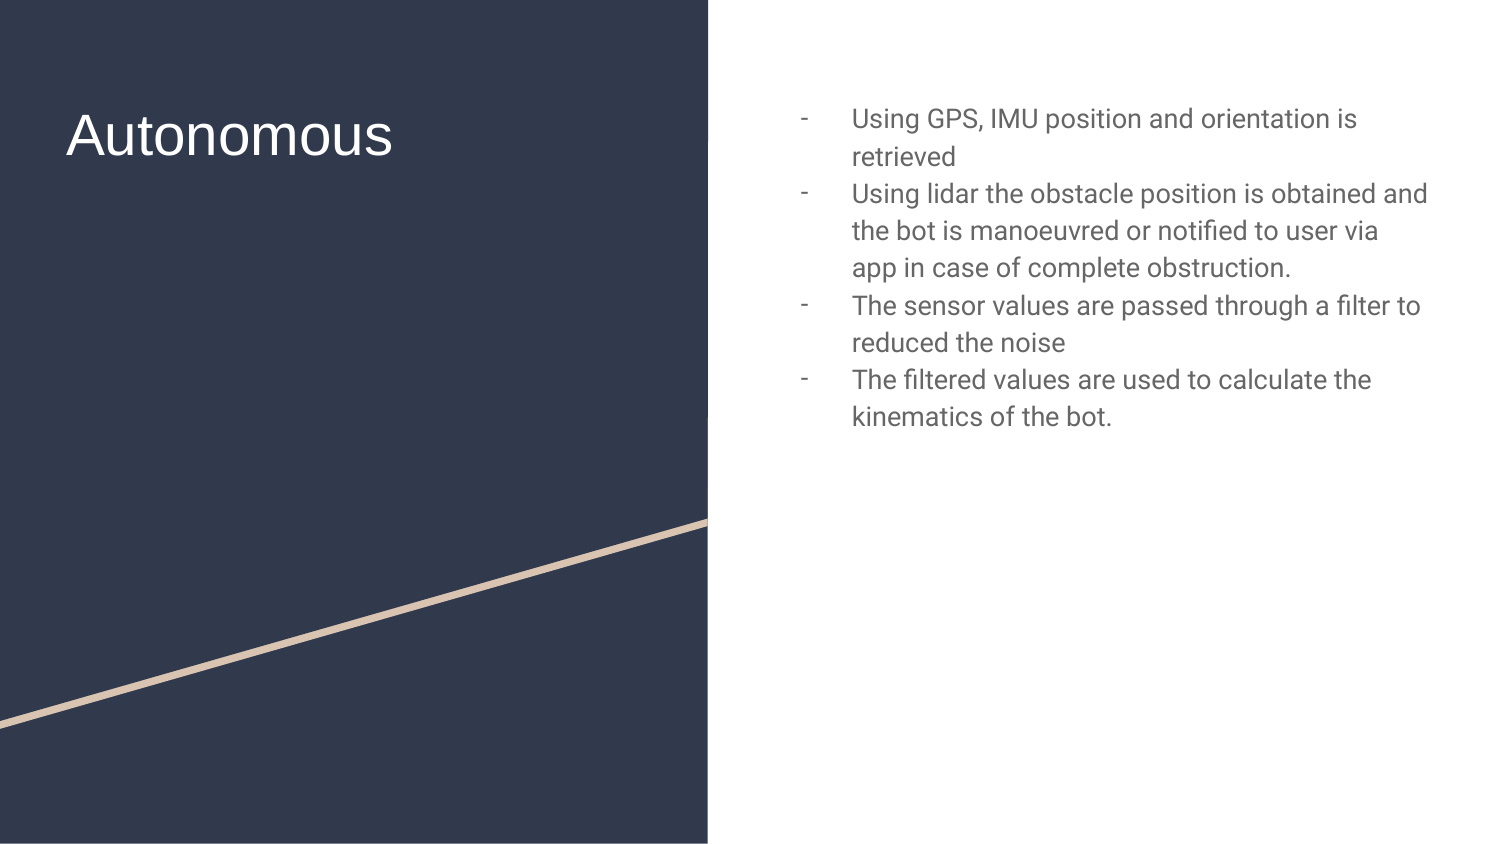

# Autonomous
Using GPS, IMU position and orientation is retrieved
Using lidar the obstacle position is obtained and the bot is manoeuvred or notified to user via app in case of complete obstruction.
The sensor values are passed through a filter to reduced the noise
The filtered values are used to calculate the kinematics of the bot.